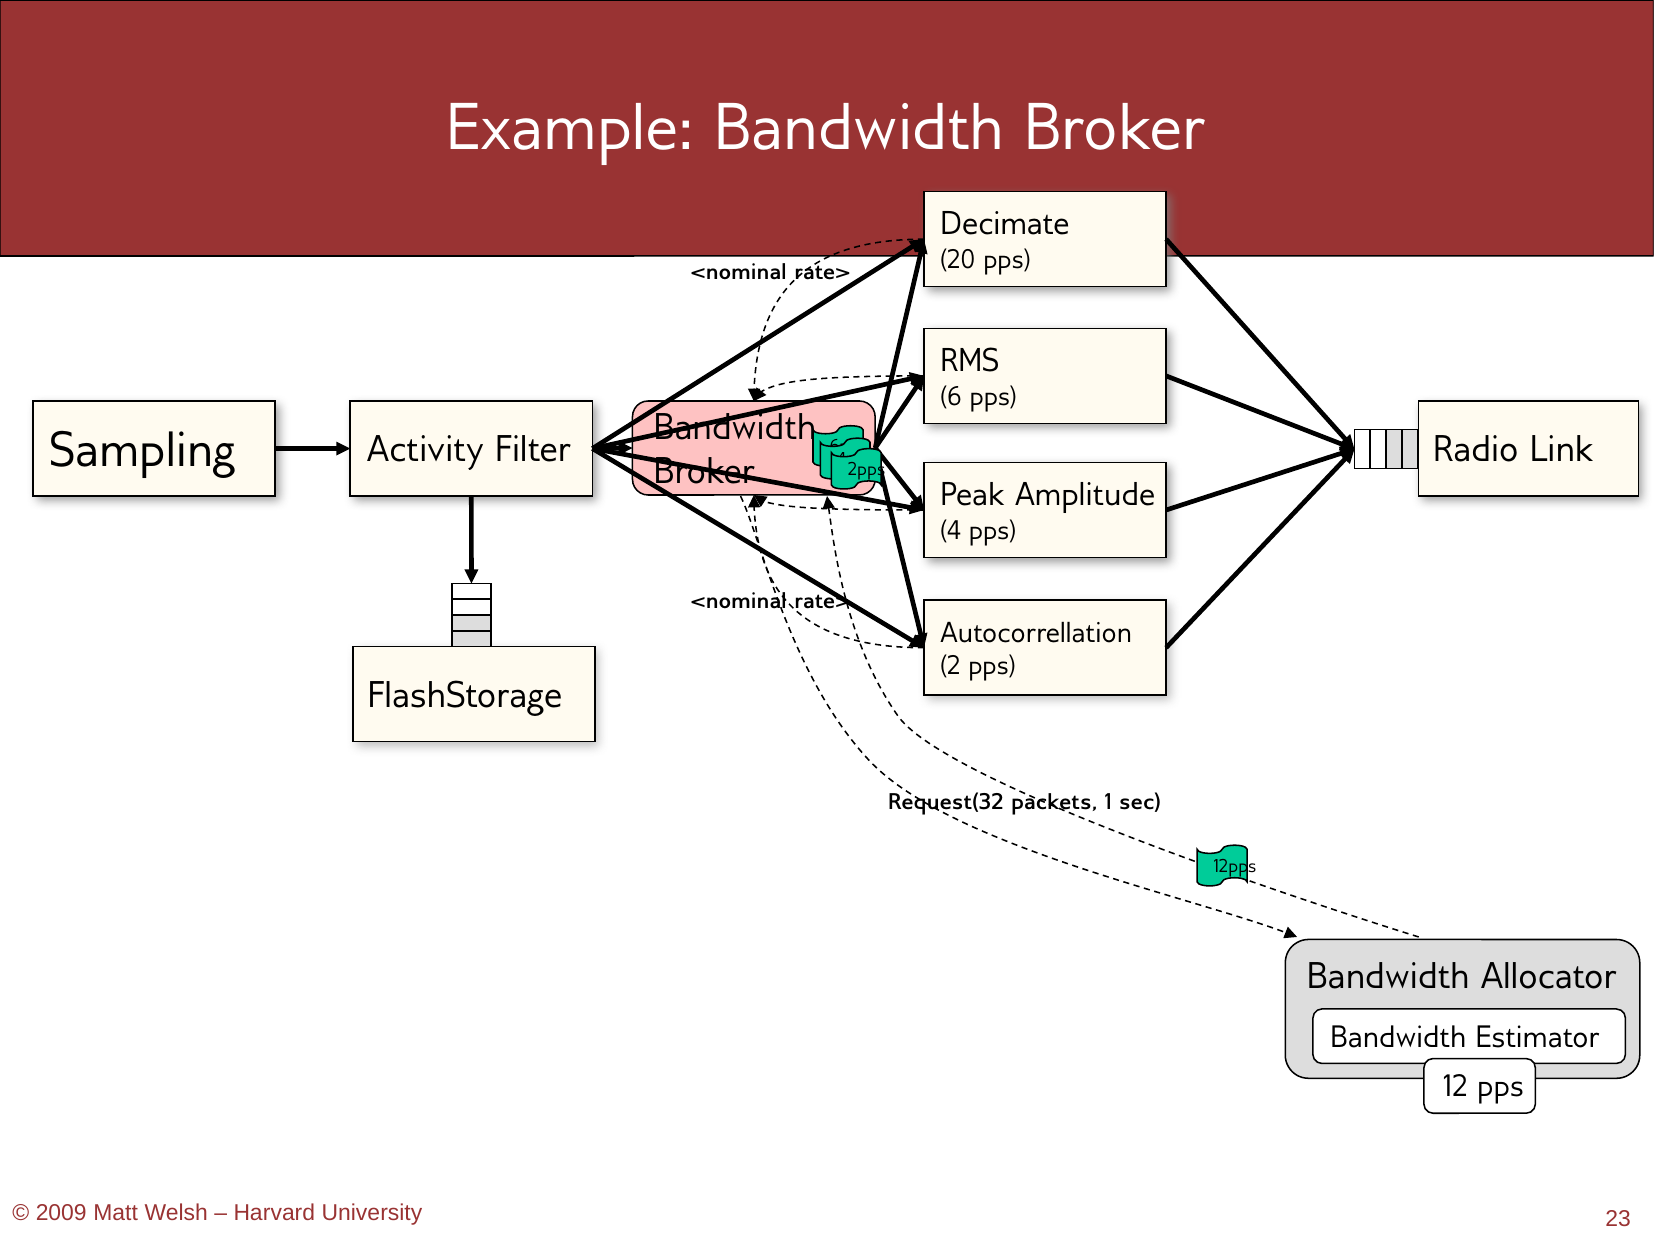

# Example: Bandwidth Broker
Decimate
(20 pps)
<nominal rate>
RMS
(6 pps)
Sampling
Activity Filter
Bandwidth
Broker
Radio Link

6pps
4pps
2pps
Peak Amplitude
(4 pps)

FlashStorage
<nominal rate>
Autocorrellation
(2 pps)
Request(32 packets, 1 sec)
12pps
Bandwidth Allocator
Bandwidth Estimator
12 pps